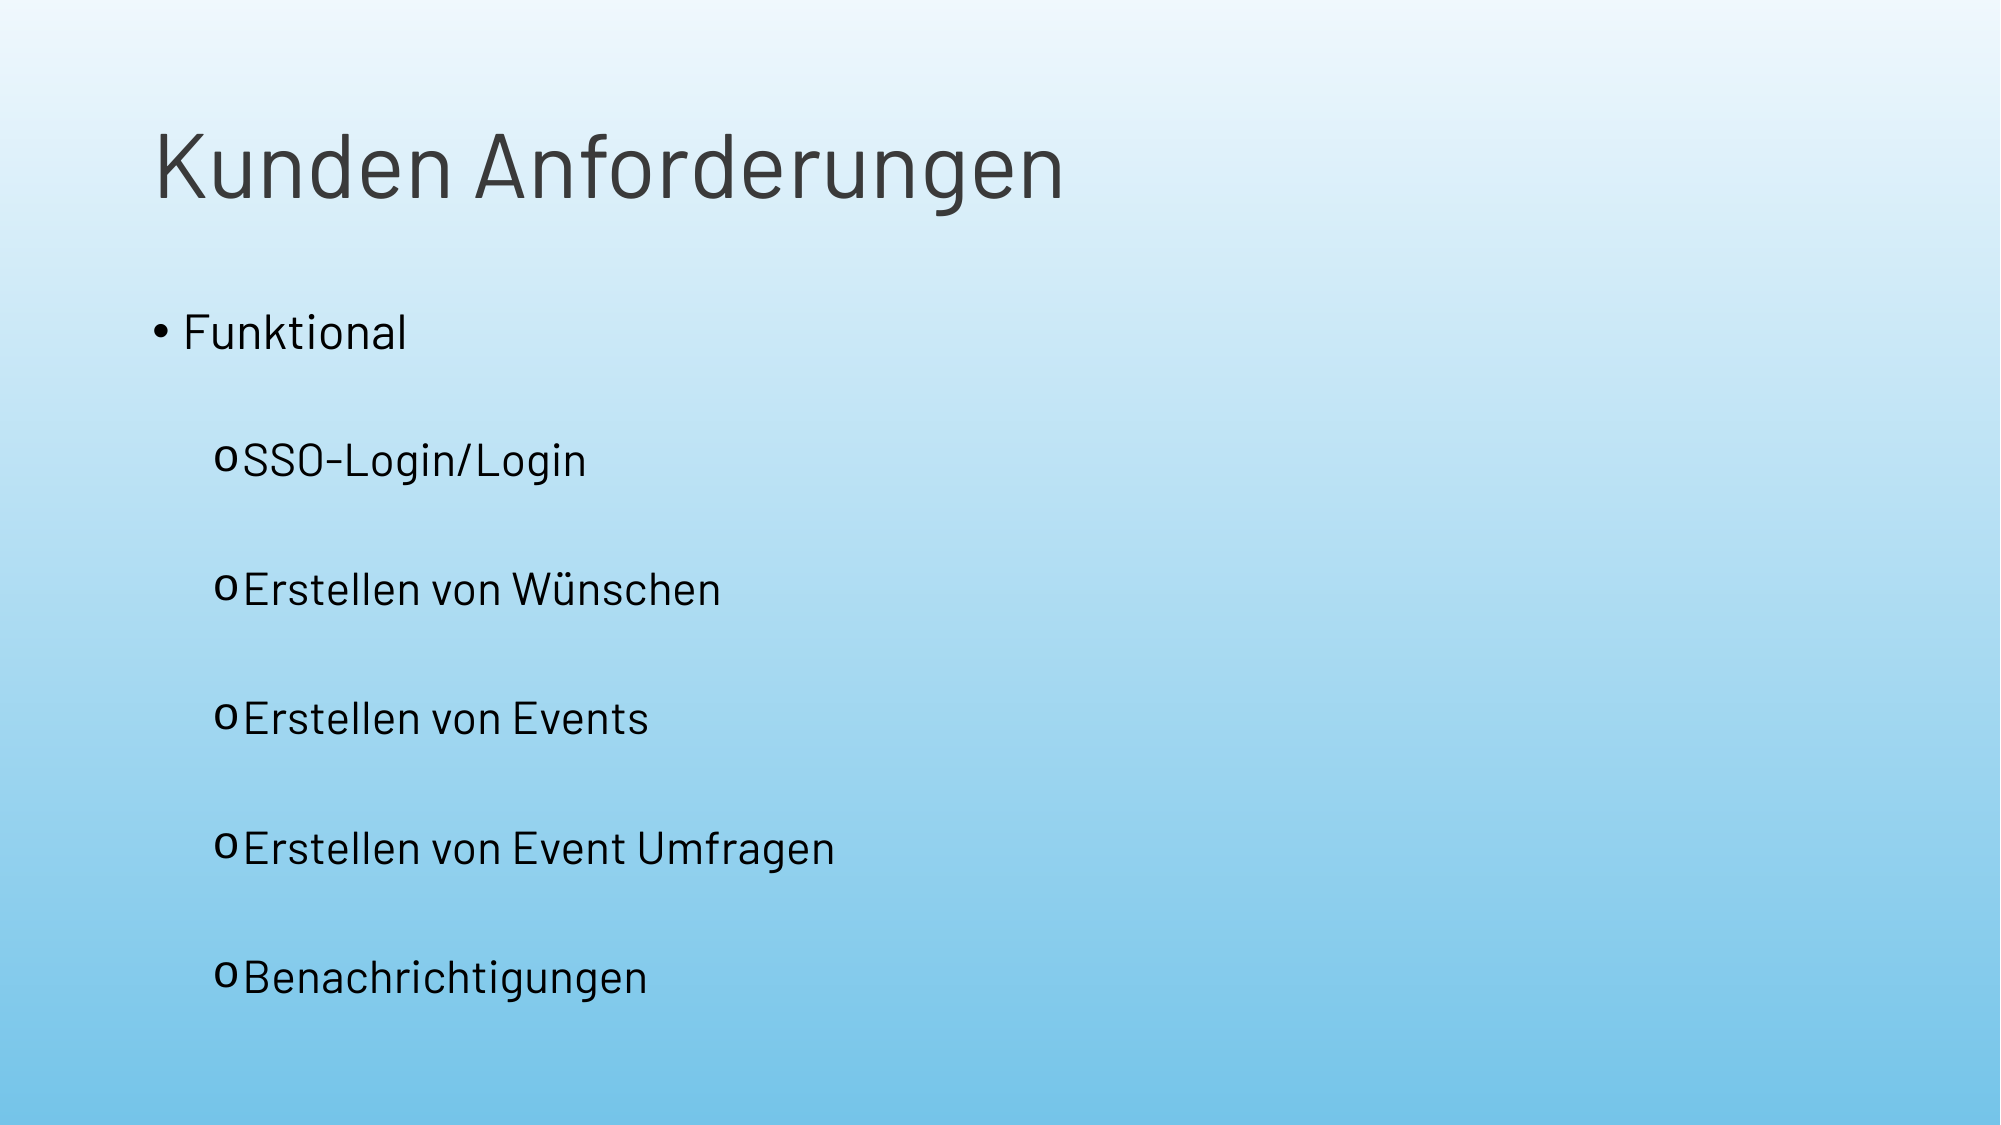

# Kunden Anforderungen
Funktional

SSO-Login/Login

Erstellen von Wünschen

Erstellen von Events

Erstellen von Event Umfragen

Benachrichtigungen